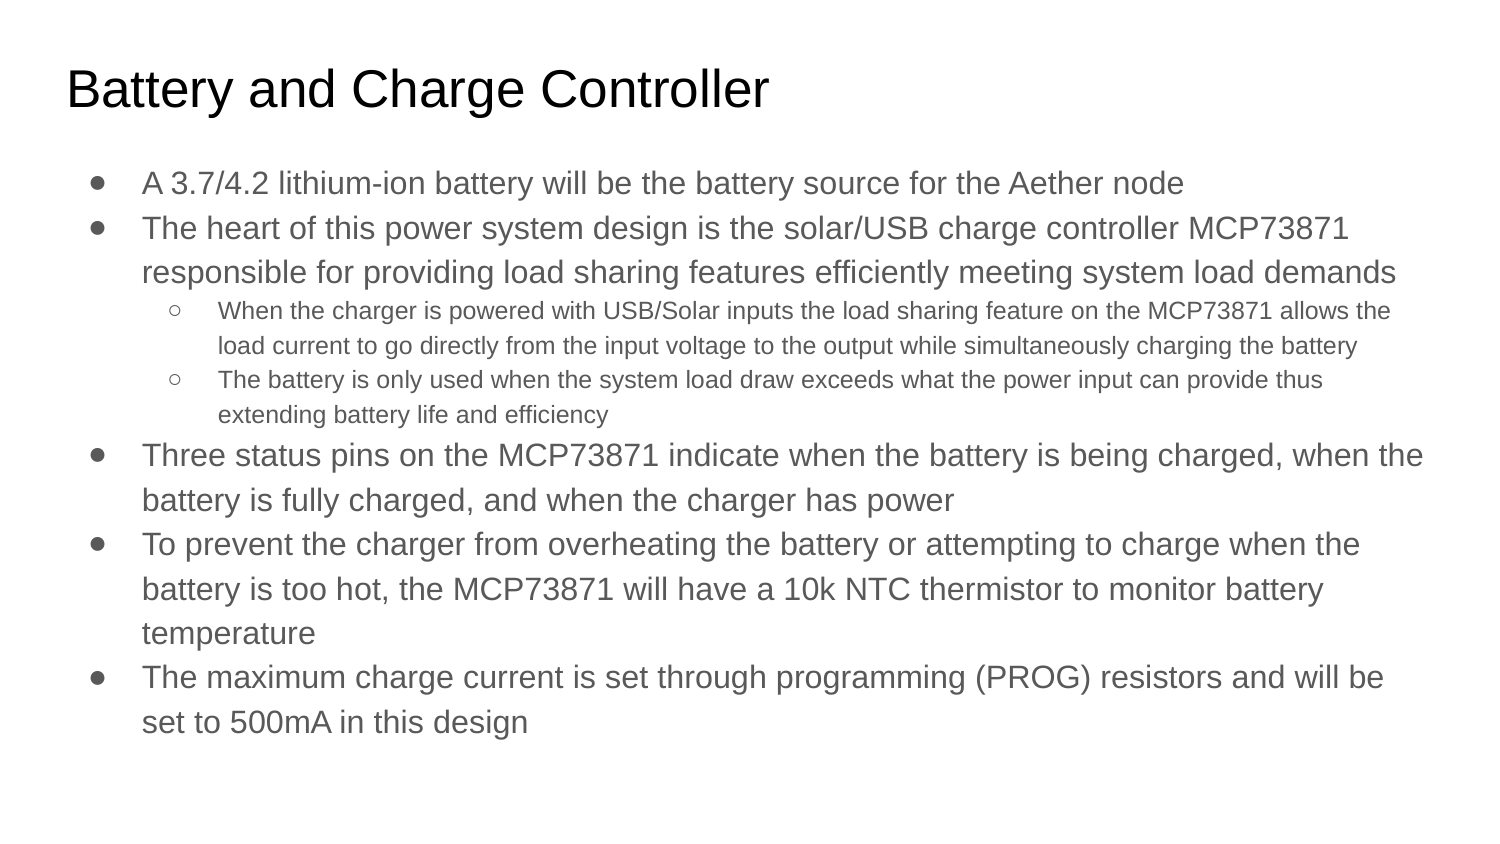

# Battery and Charge Controller
A 3.7/4.2 lithium-ion battery will be the battery source for the Aether node
The heart of this power system design is the solar/USB charge controller MCP73871 responsible for providing load sharing features efficiently meeting system load demands
When the charger is powered with USB/Solar inputs the load sharing feature on the MCP73871 allows the load current to go directly from the input voltage to the output while simultaneously charging the battery
The battery is only used when the system load draw exceeds what the power input can provide thus extending battery life and efficiency
Three status pins on the MCP73871 indicate when the battery is being charged, when the battery is fully charged, and when the charger has power
To prevent the charger from overheating the battery or attempting to charge when the battery is too hot, the MCP73871 will have a 10k NTC thermistor to monitor battery temperature
The maximum charge current is set through programming (PROG) resistors and will be set to 500mA in this design